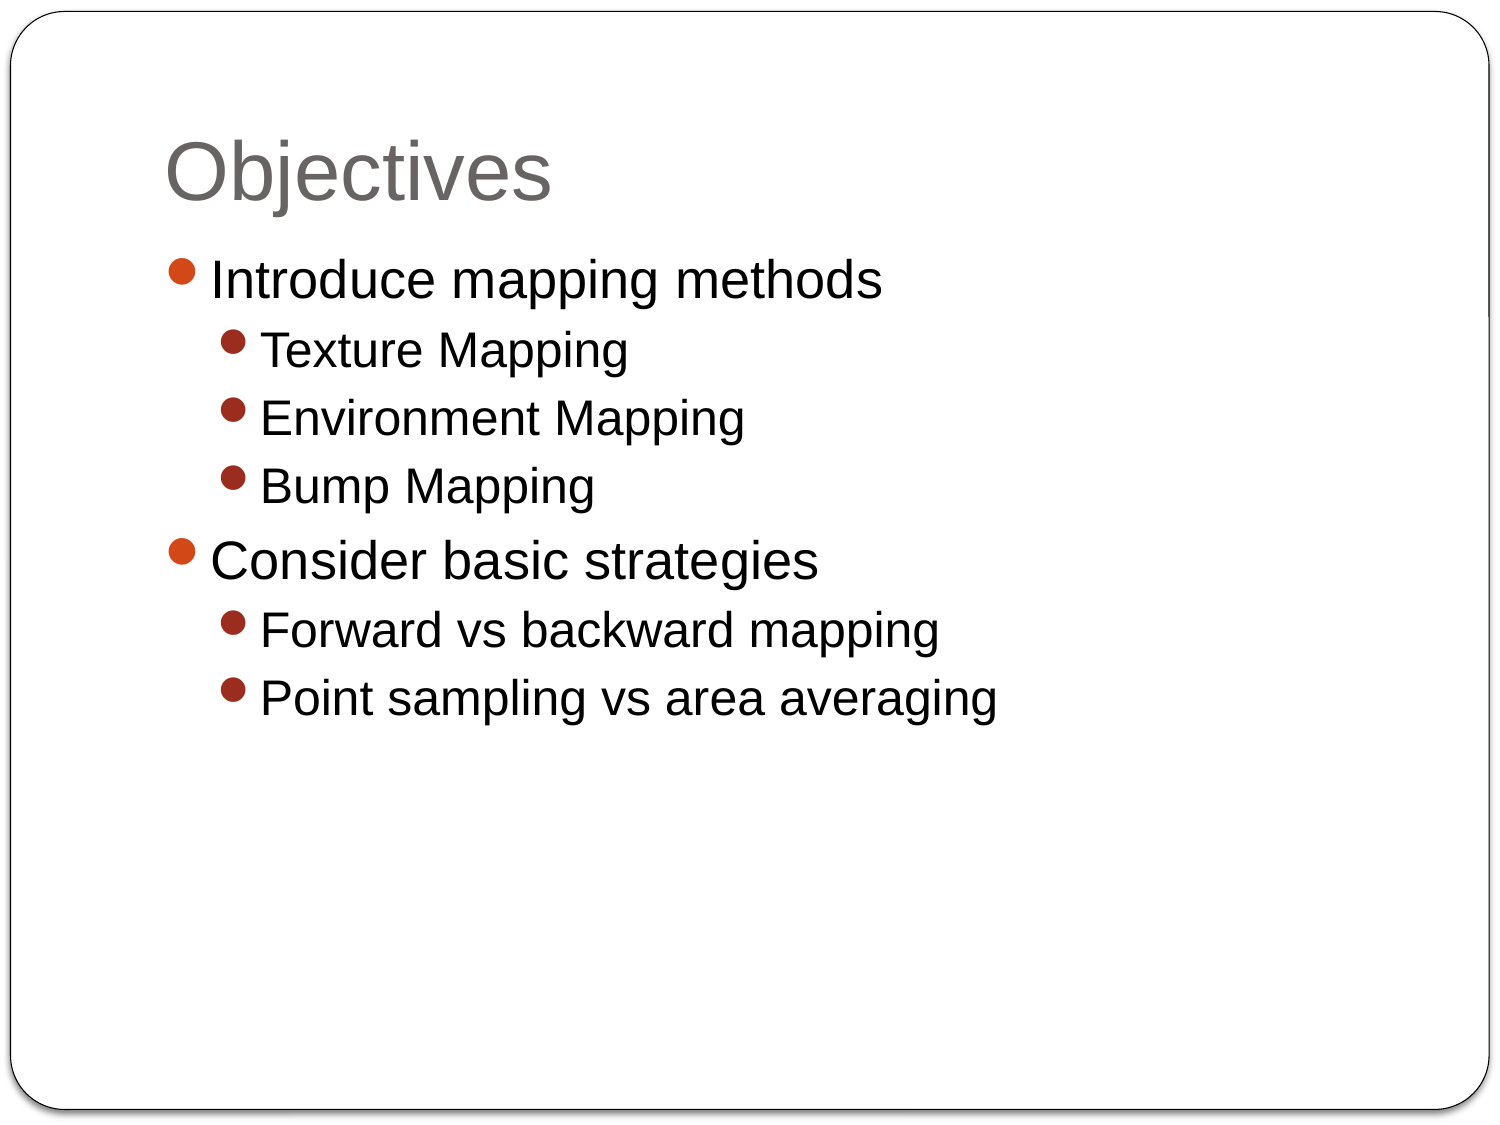

# Objectives
Introduce mapping methods
Texture Mapping
Environment Mapping
Bump Mapping
Consider basic strategies
Forward vs backward mapping
Point sampling vs area averaging